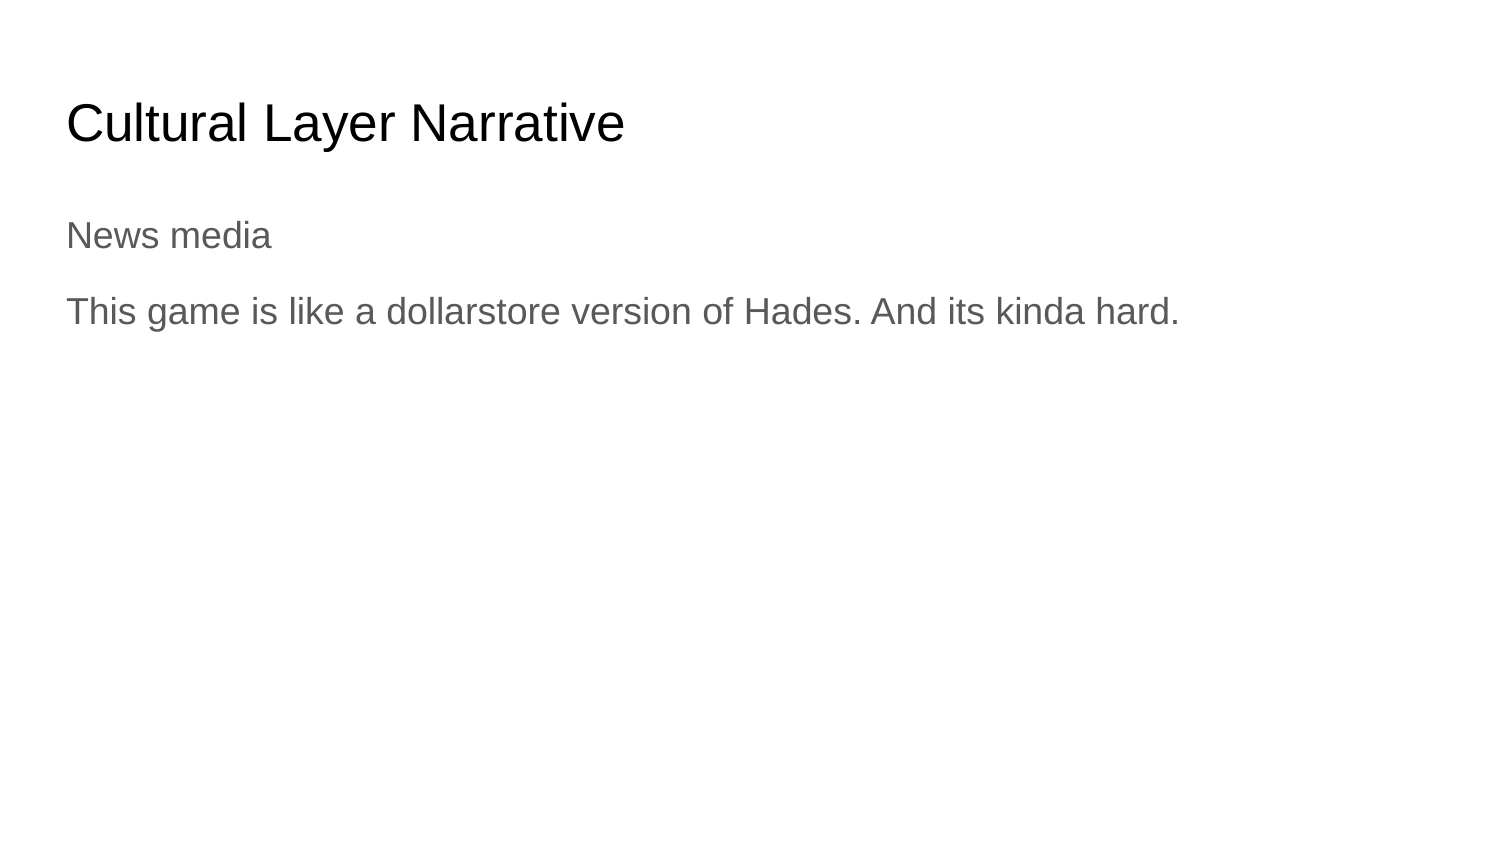

# Cultural Layer Narrative
News media
This game is like a dollarstore version of Hades. And its kinda hard.